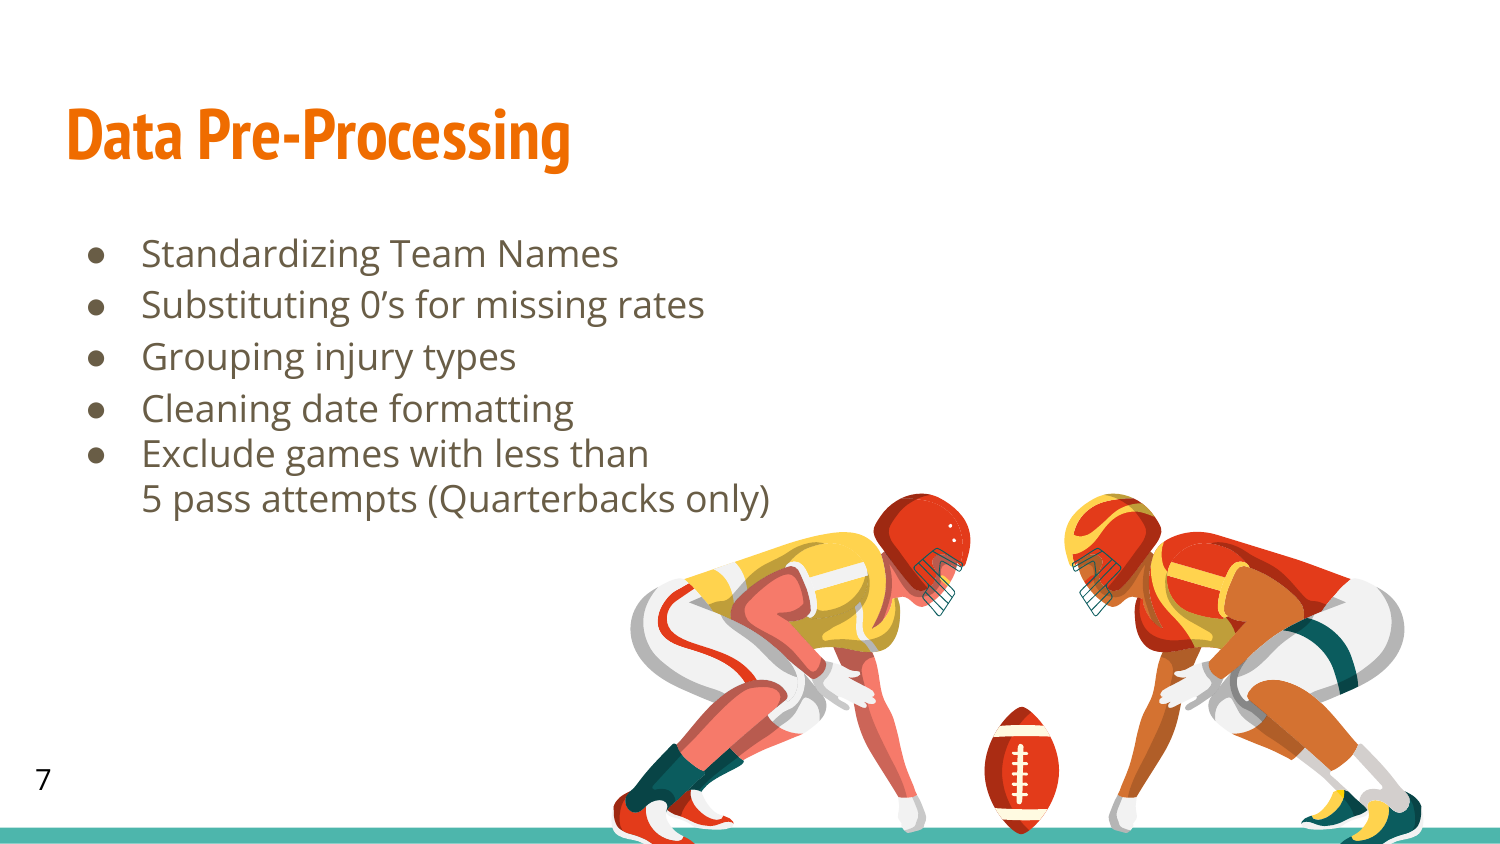

# Data Pre-Processing
Standardizing Team Names
Substituting 0’s for missing rates
Grouping injury types
Cleaning date formatting
Exclude games with less than
5 pass attempts (Quarterbacks only)

7